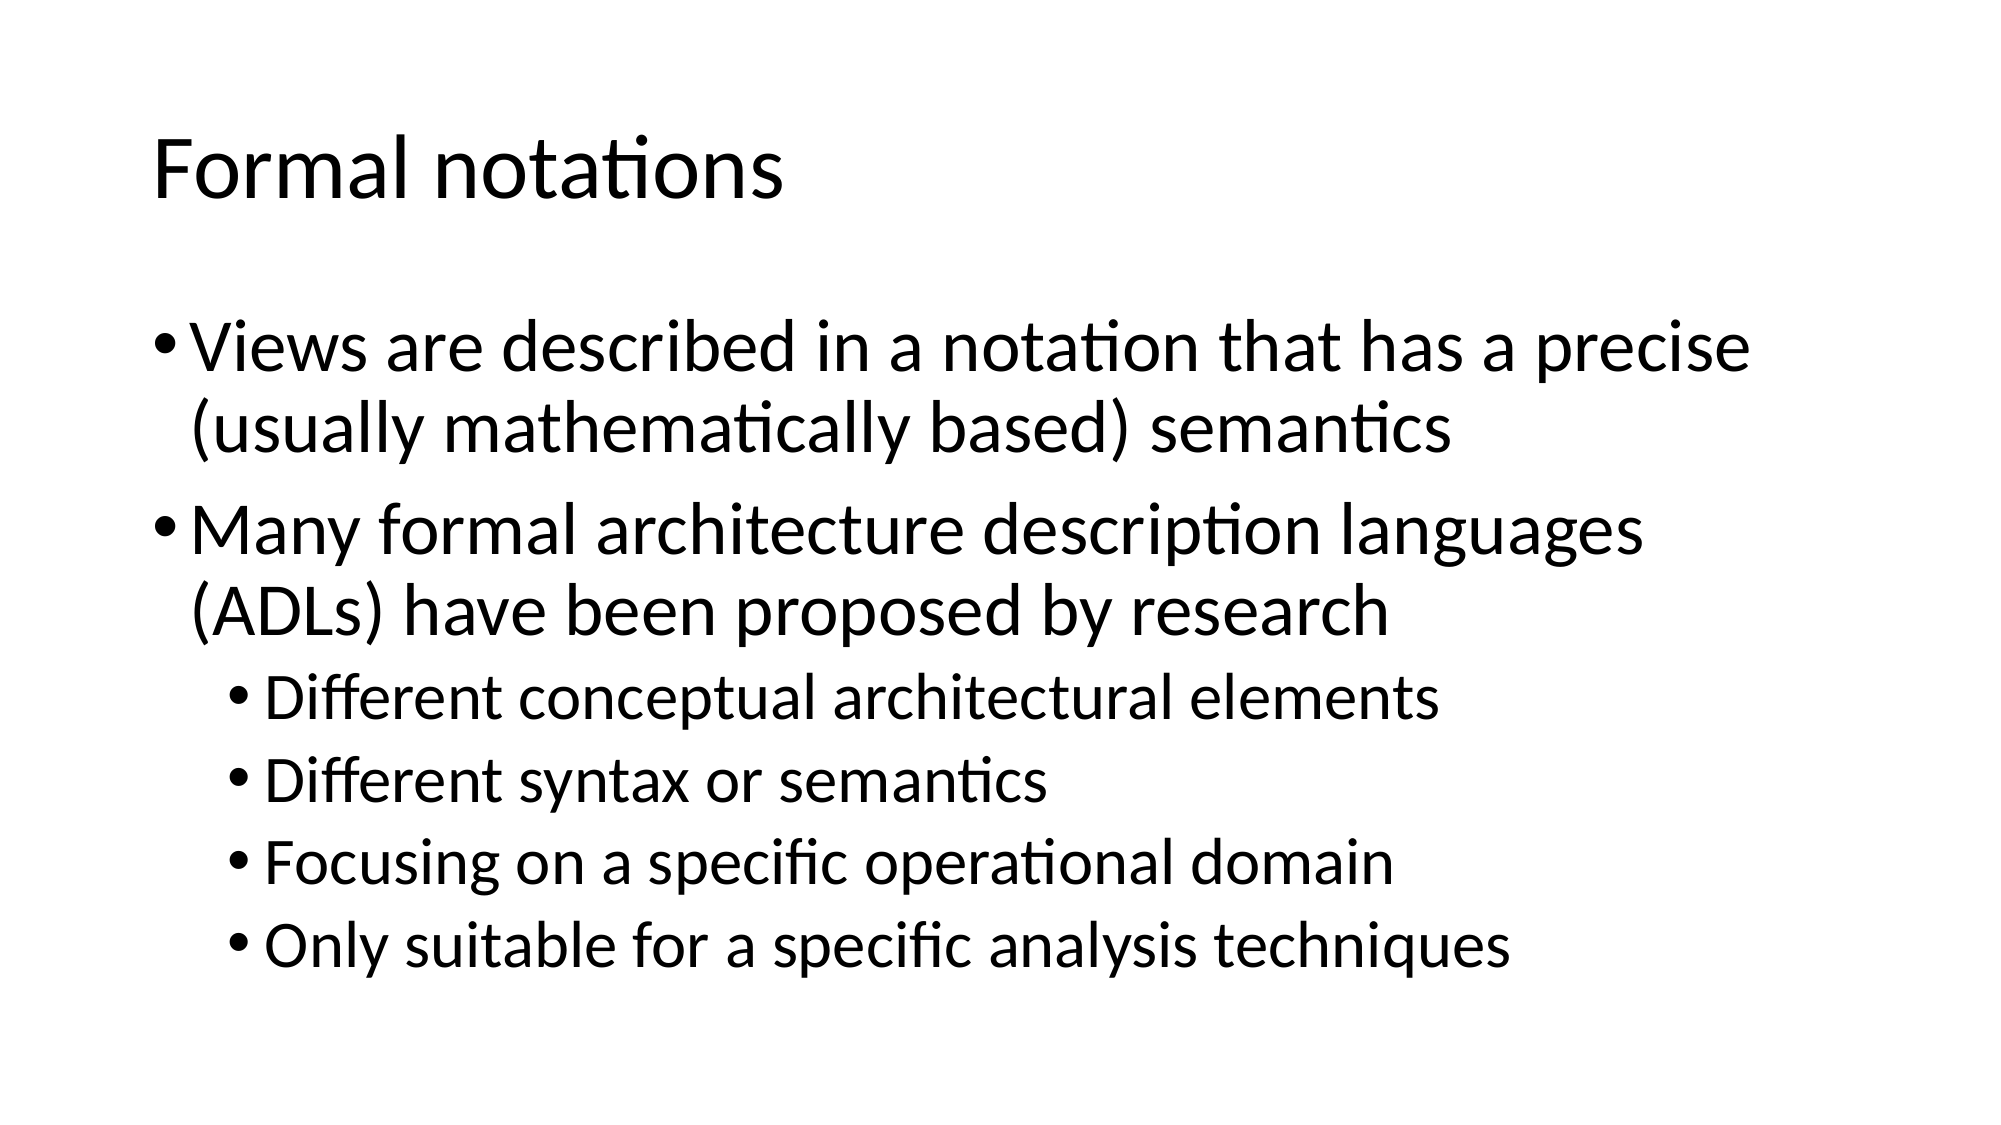

# Formal notations
Views are described in a notation that has a precise (usually mathematically based) semantics
Many formal architecture description languages (ADLs) have been proposed by research
Different conceptual architectural elements
Different syntax or semantics
Focusing on a specific operational domain
Only suitable for a specific analysis techniques